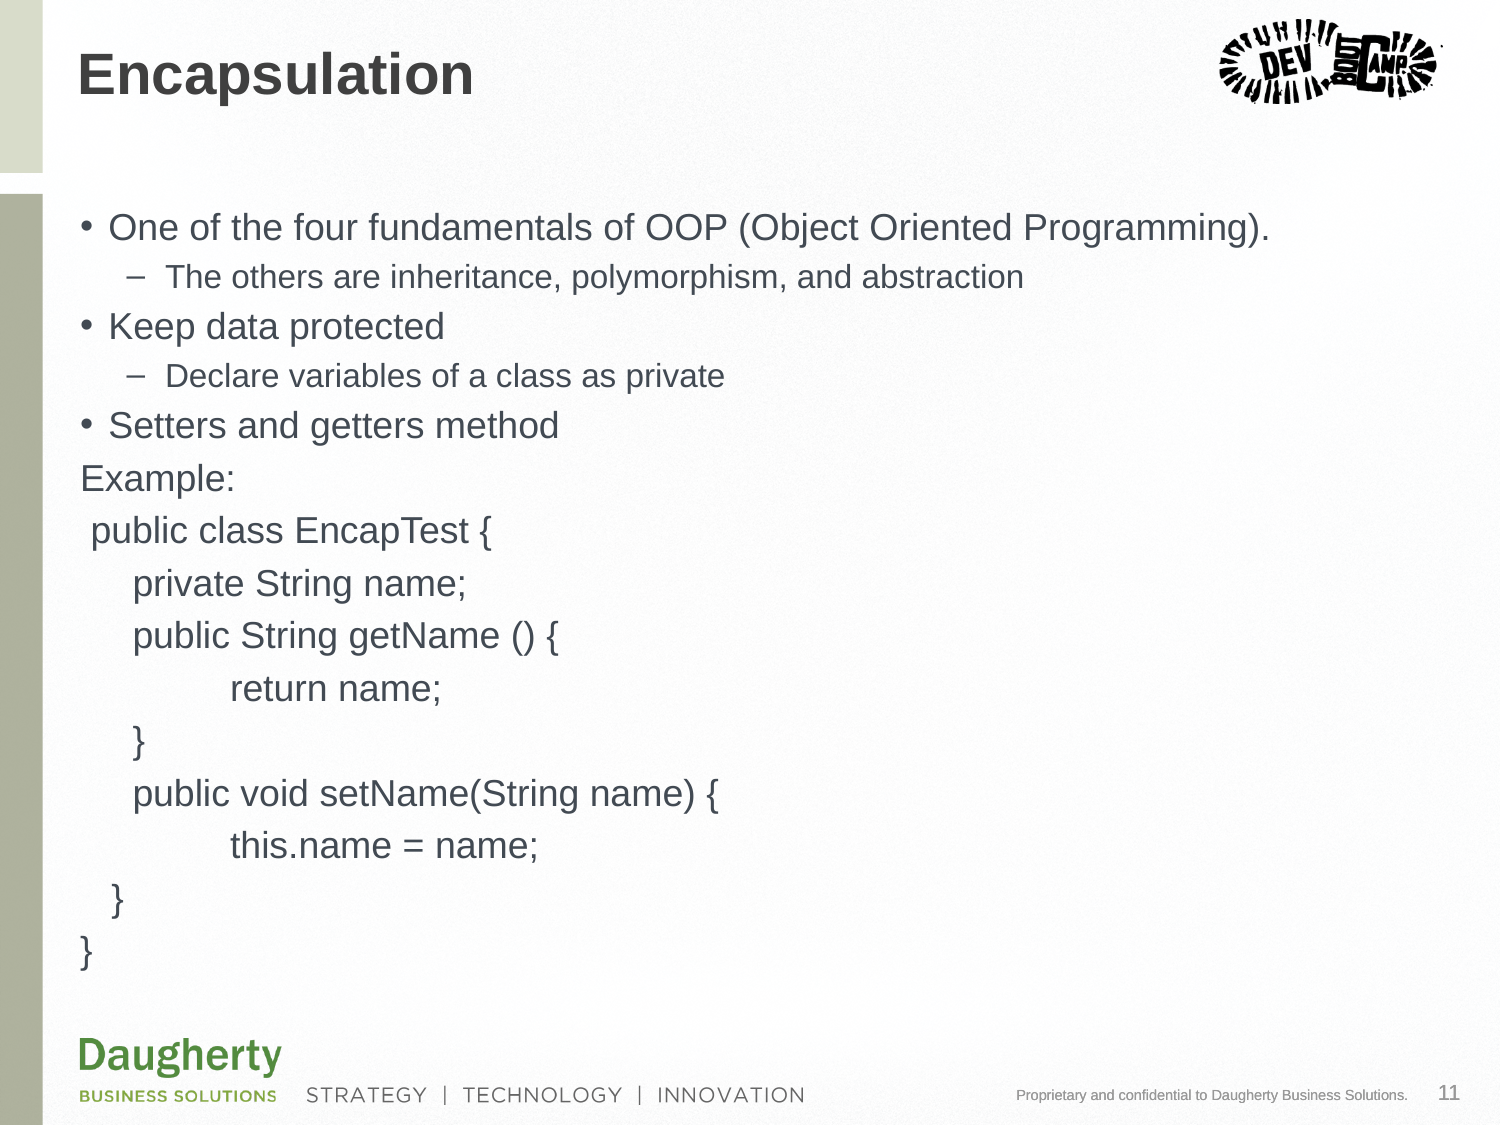

# Encapsulation
One of the four fundamentals of OOP (Object Oriented Programming).
The others are inheritance, polymorphism, and abstraction
Keep data protected
Declare variables of a class as private
Setters and getters method
Example:
 public class EncapTest {
     private String name;
     public String getName () {
     	return name;
     }
     public void setName(String name) {
	this.name = name;
   }
}
11
Proprietary and confidential to Daugherty Business Solutions.